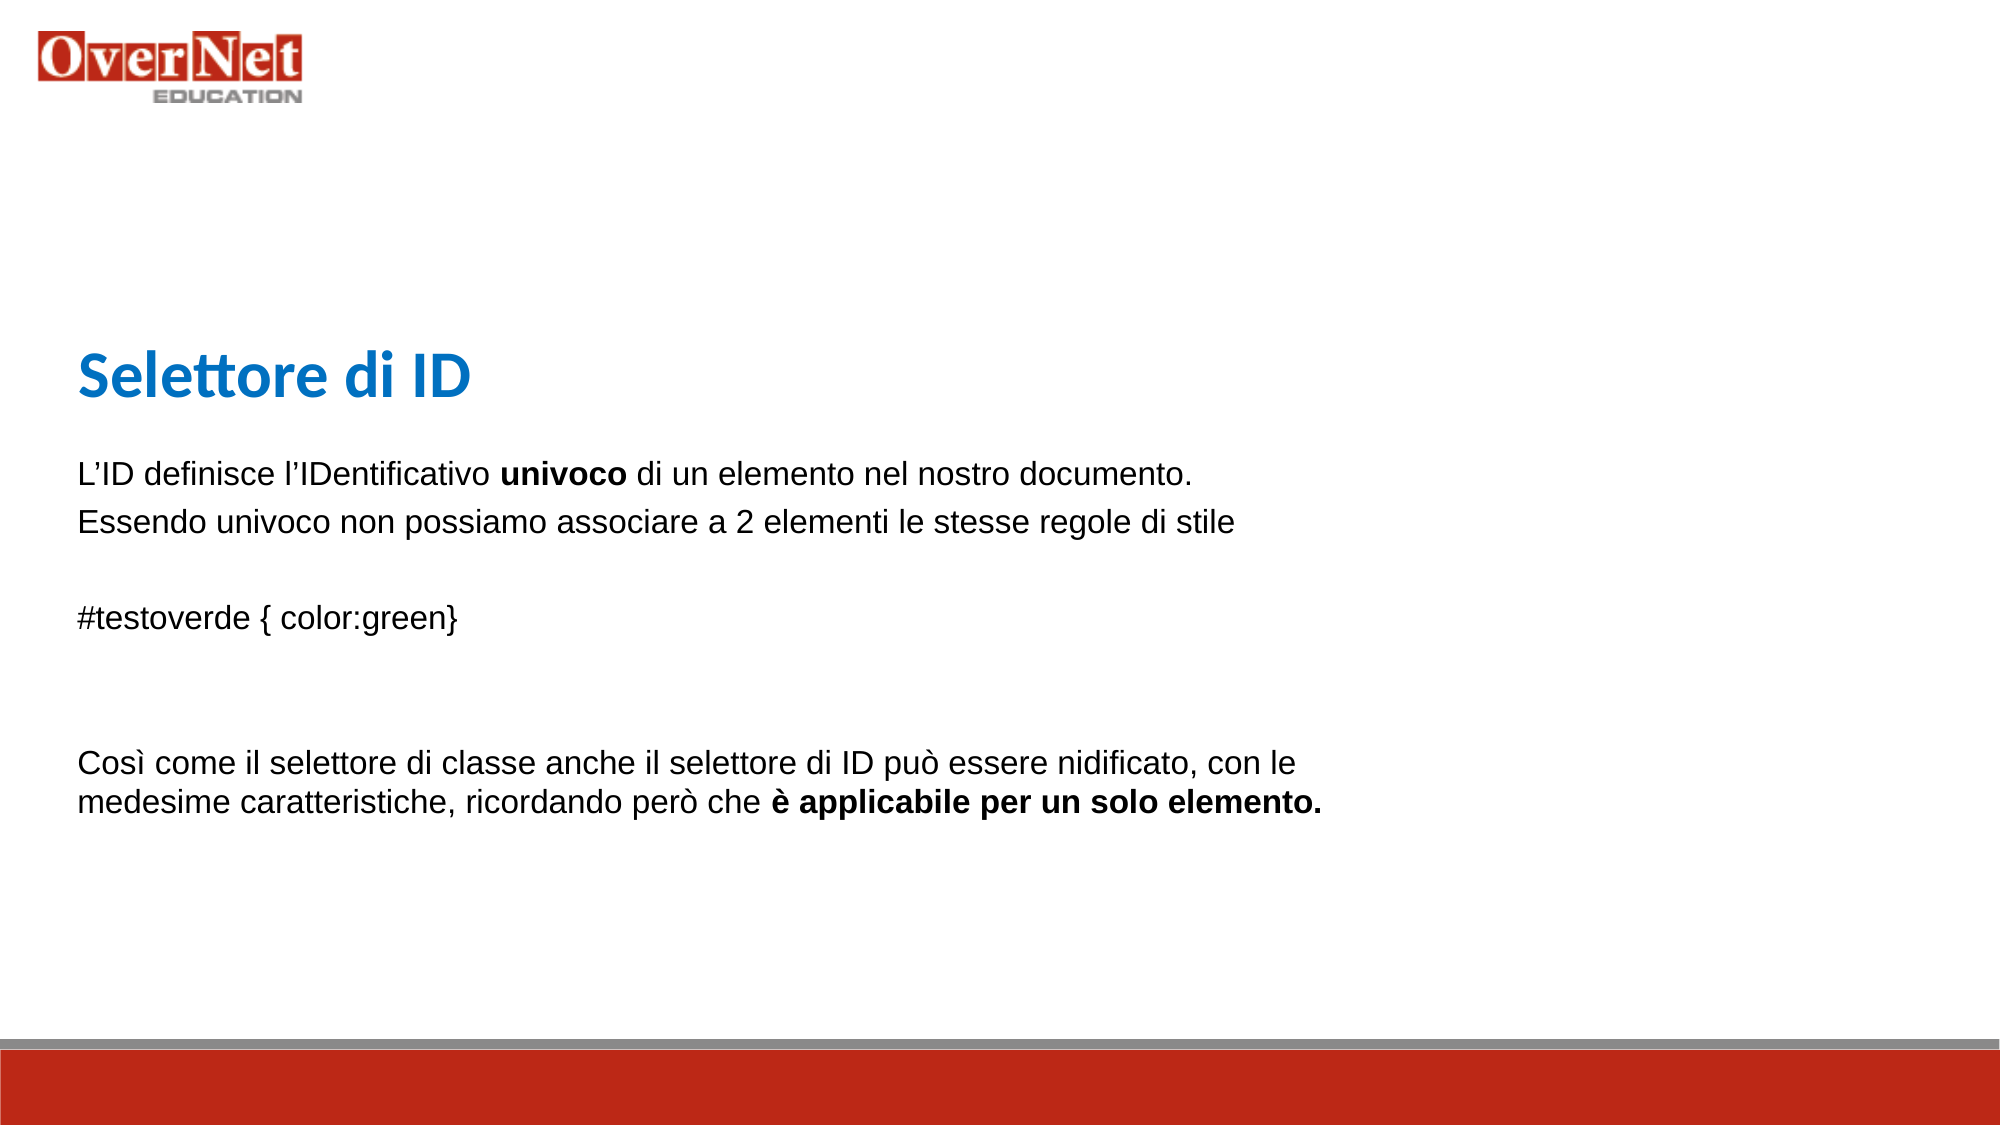

Selettore di ID
L’ID definisce l’IDentificativo univoco di un elemento nel nostro documento.
Essendo univoco non possiamo associare a 2 elementi le stesse regole di stile

#testoverde { color:green}

Così come il selettore di classe anche il selettore di ID può essere nidificato, con le medesime caratteristiche, ricordando però che è applicabile per un solo elemento.